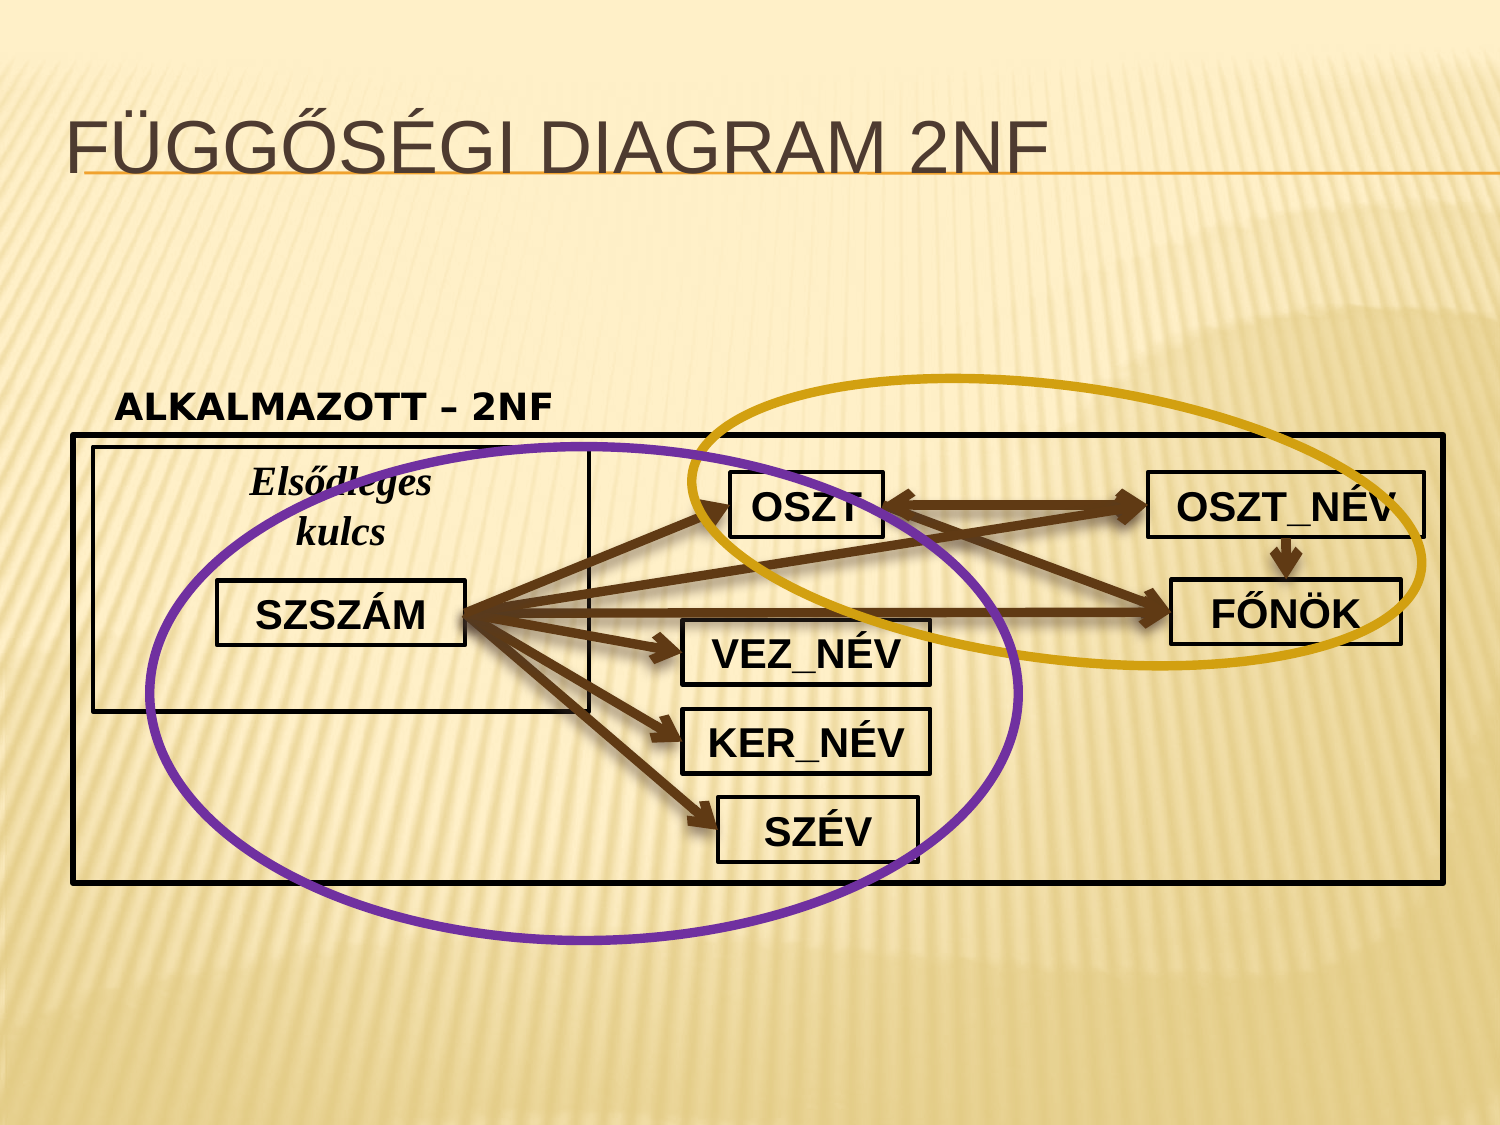

# FÜGGŐSÉgi diagram 2nf
ALKALMAZOTT – 2NF

Elsődleges
kulcs

SZSZÁM
OSZT
OSZT_NÉV
FŐNÖK
VEZ_NÉV
KER_NÉV
SZÉV